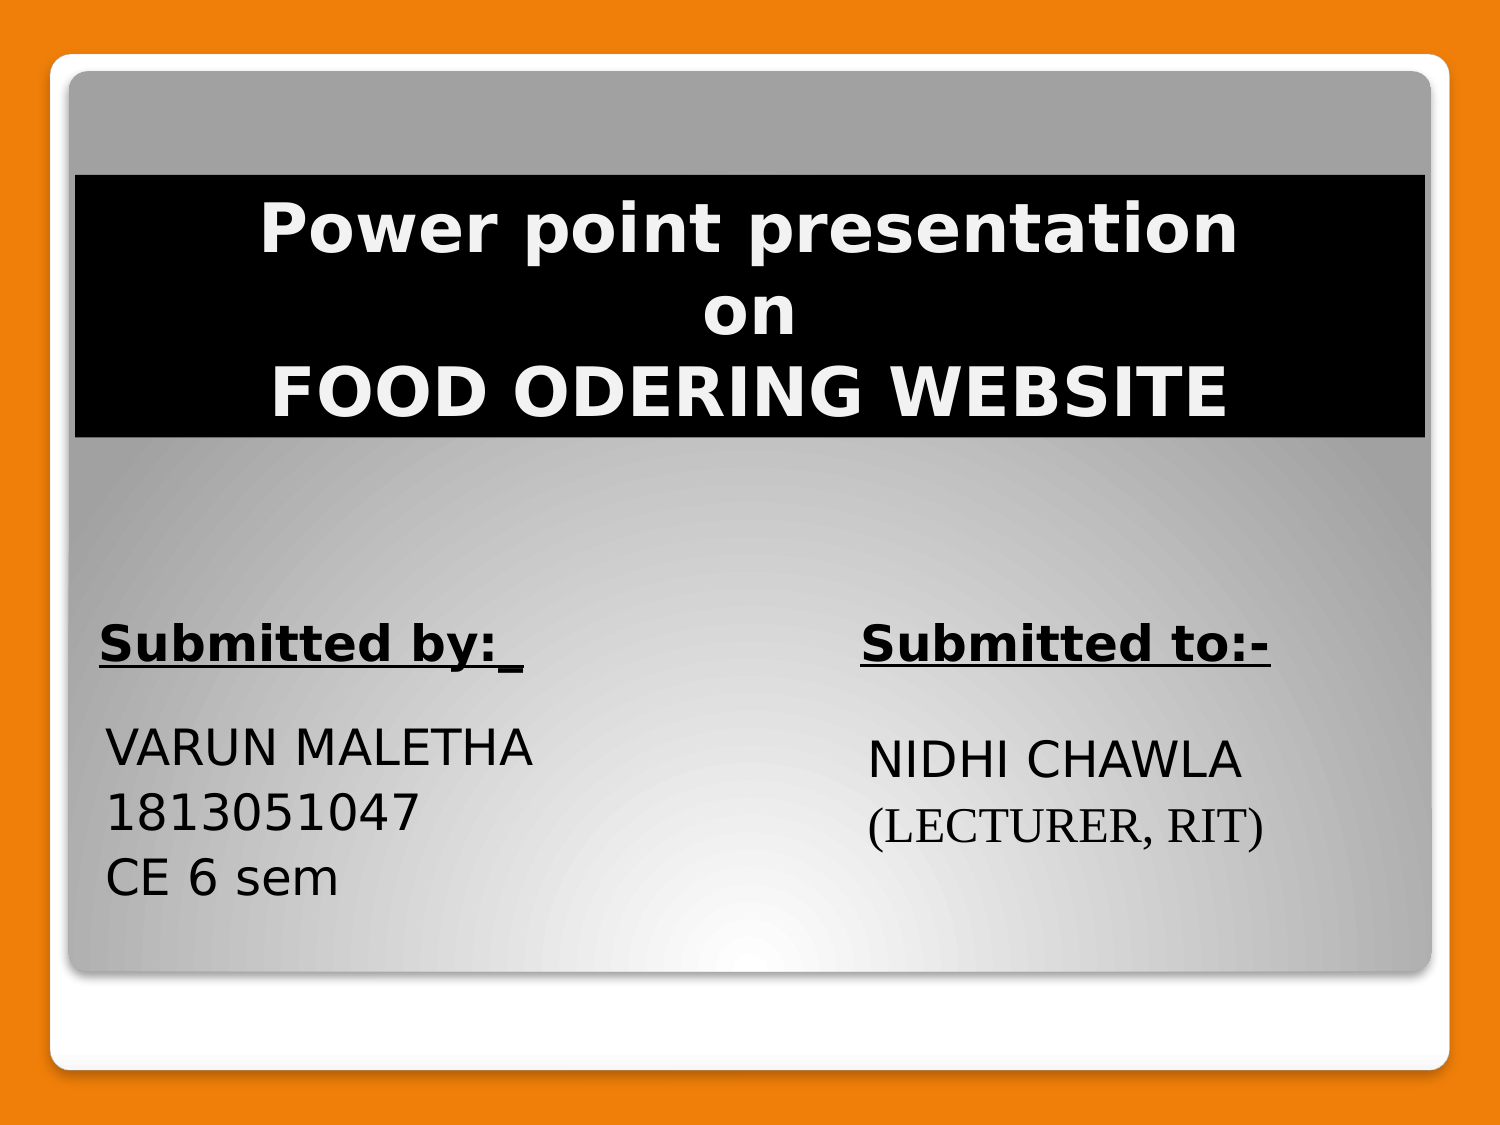

# Power point presentation on FOOD ODERING WEBSITE
Submitted to:-
Submitted by:_
VARUN MALETHA
1813051047
CE 6 sem
NIDHI CHAWLA
(LECTURER, RIT)